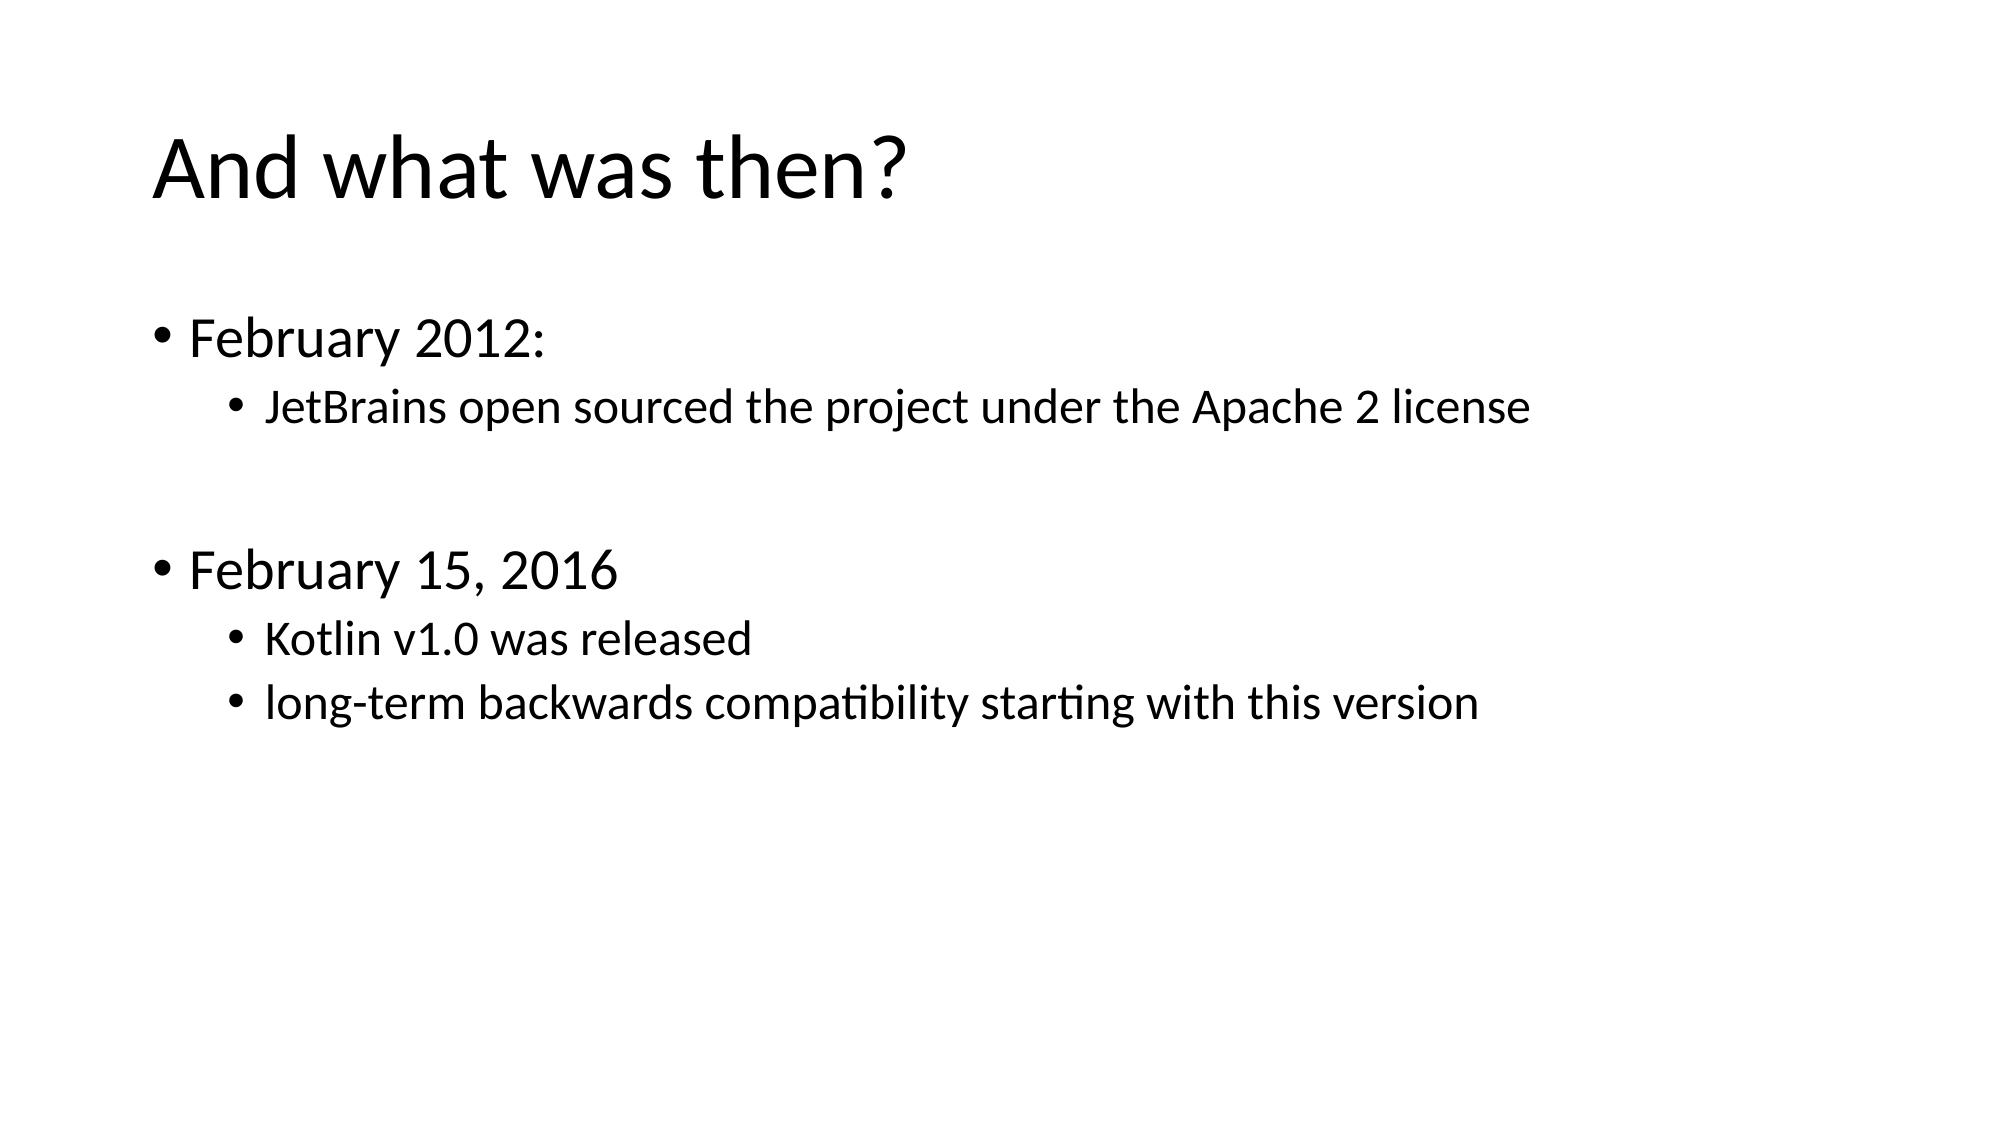

# And what was then?
February 2012:
JetBrains open sourced the project under the Apache 2 license

February 15, 2016
Kotlin v1.0 was released
long-term backwards compatibility starting with this version